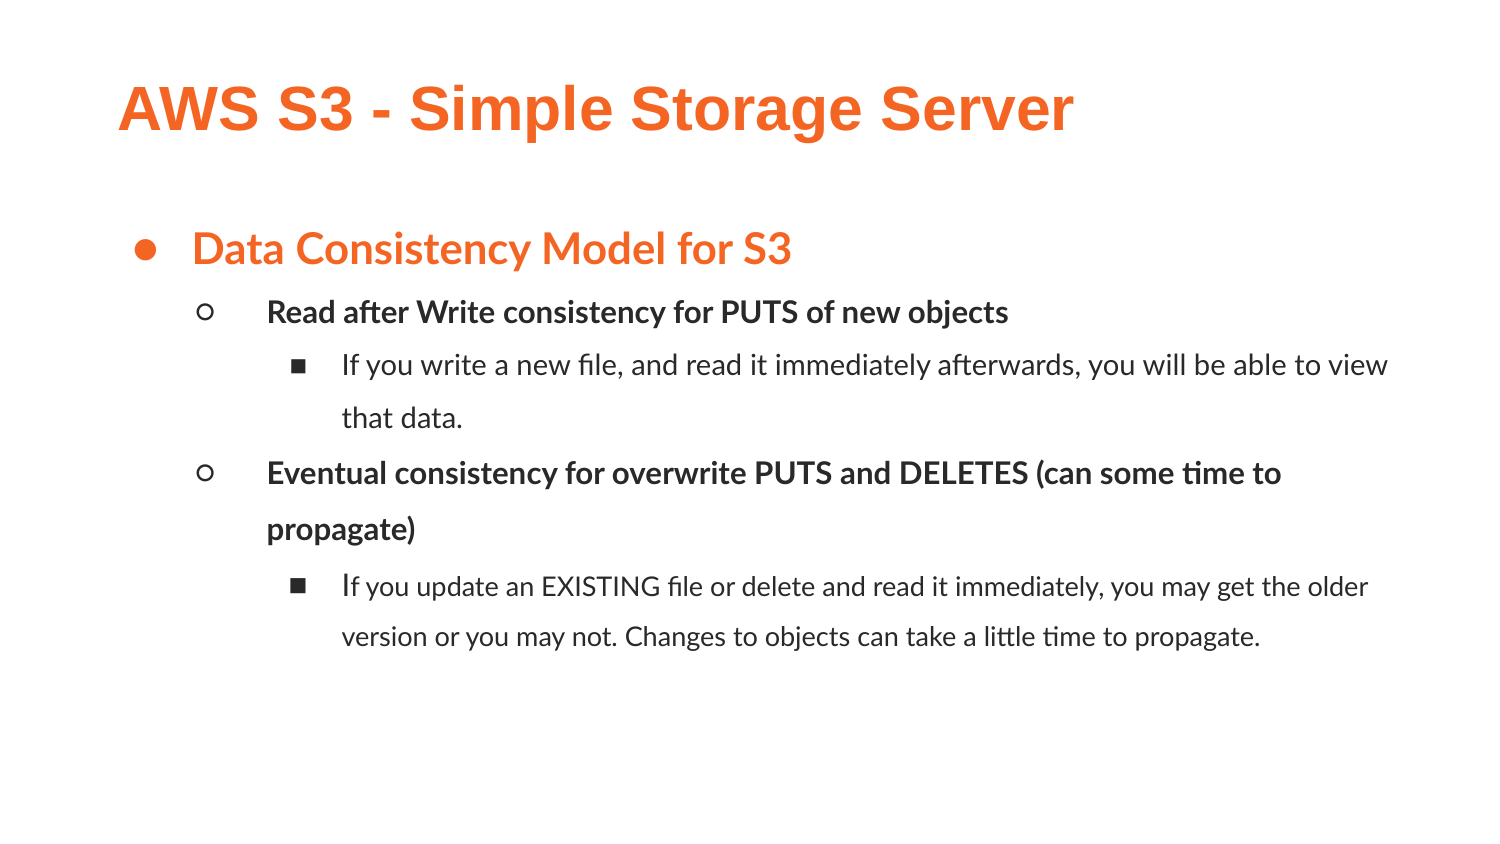

AWS S3 - Simple Storage Server
Data Consistency Model for S3
Read after Write consistency for PUTS of new objects
If you write a new file, and read it immediately afterwards, you will be able to view that data.
Eventual consistency for overwrite PUTS and DELETES (can some time to propagate)
If you update an EXISTING file or delete and read it immediately, you may get the older version or you may not. Changes to objects can take a little time to propagate.